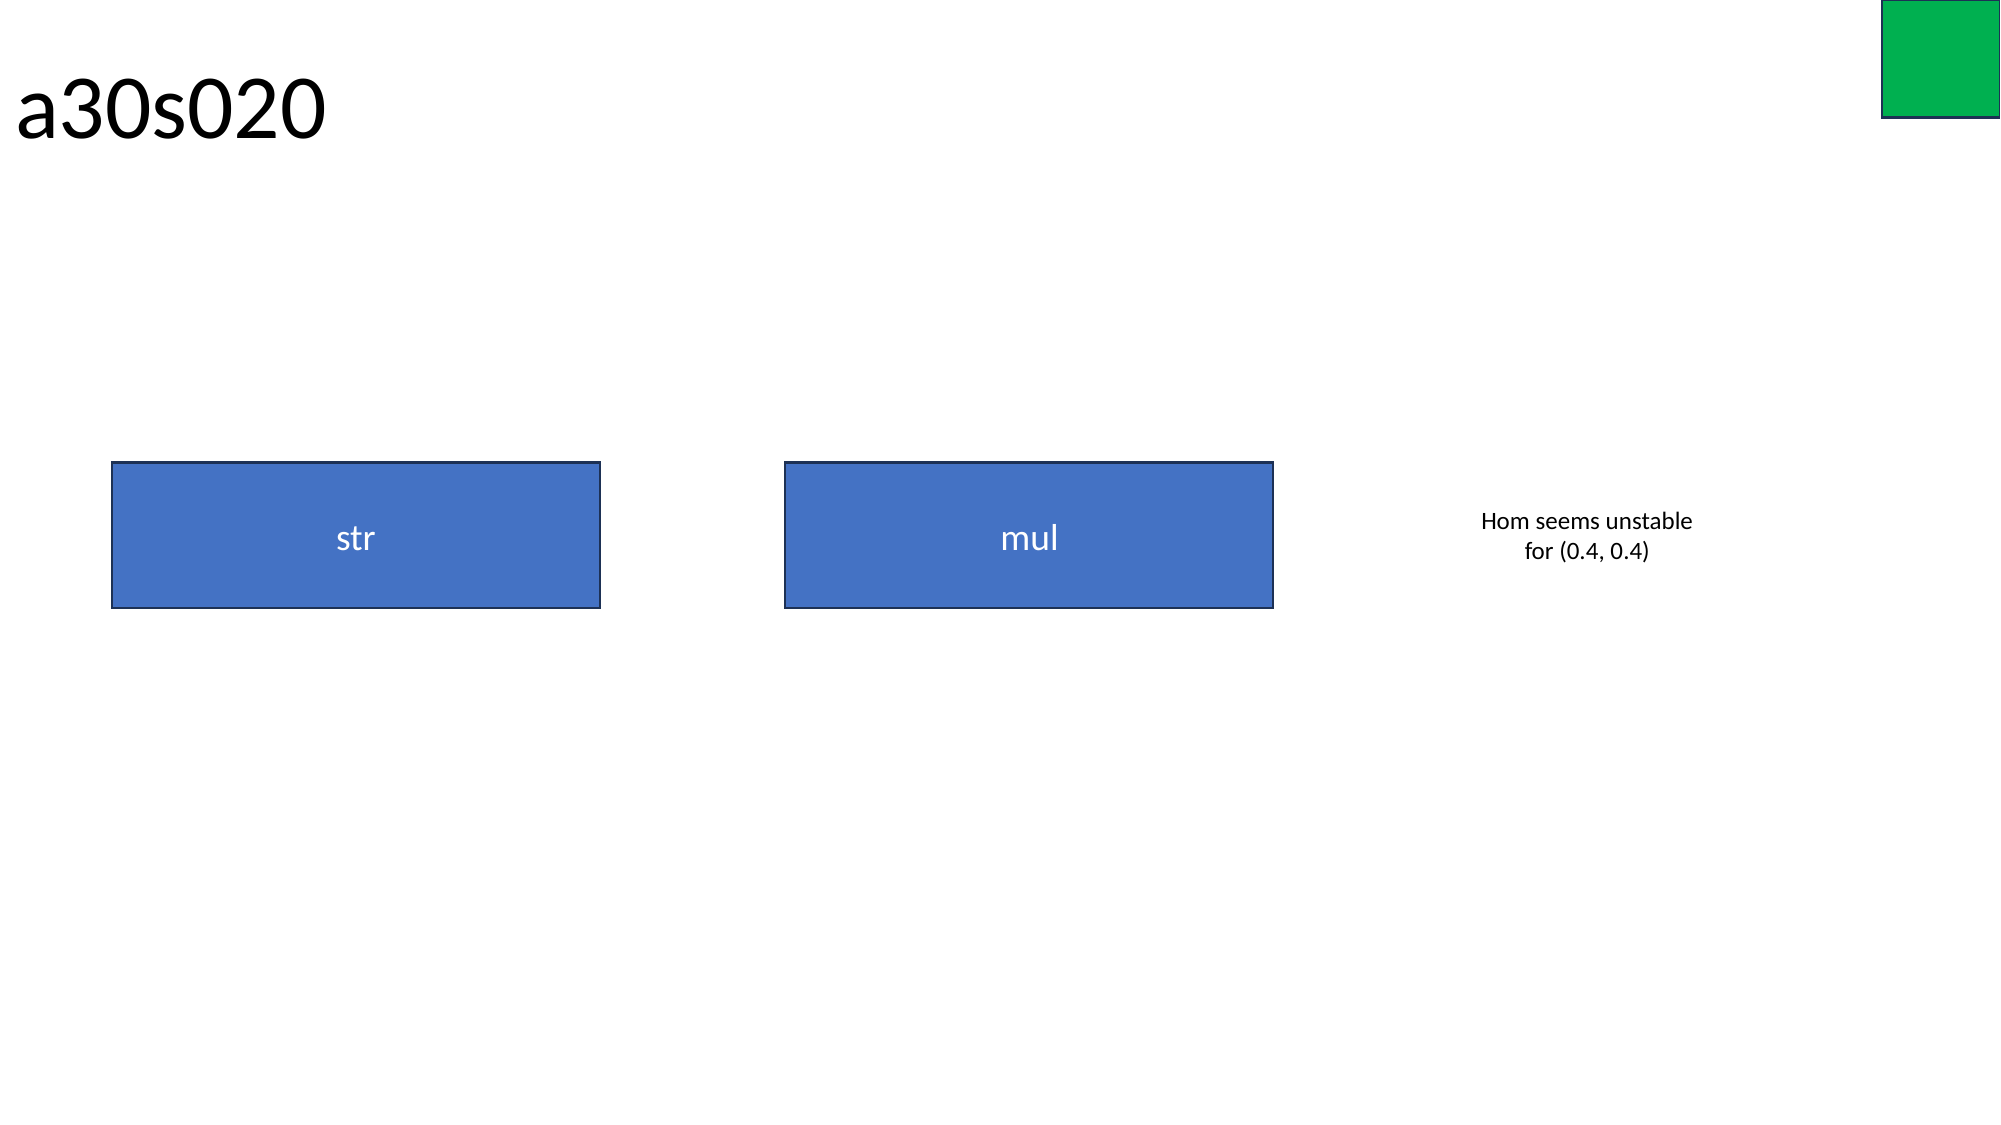

# a30s020

mul
str
Hom seems unstable for (0.4, 0.4)